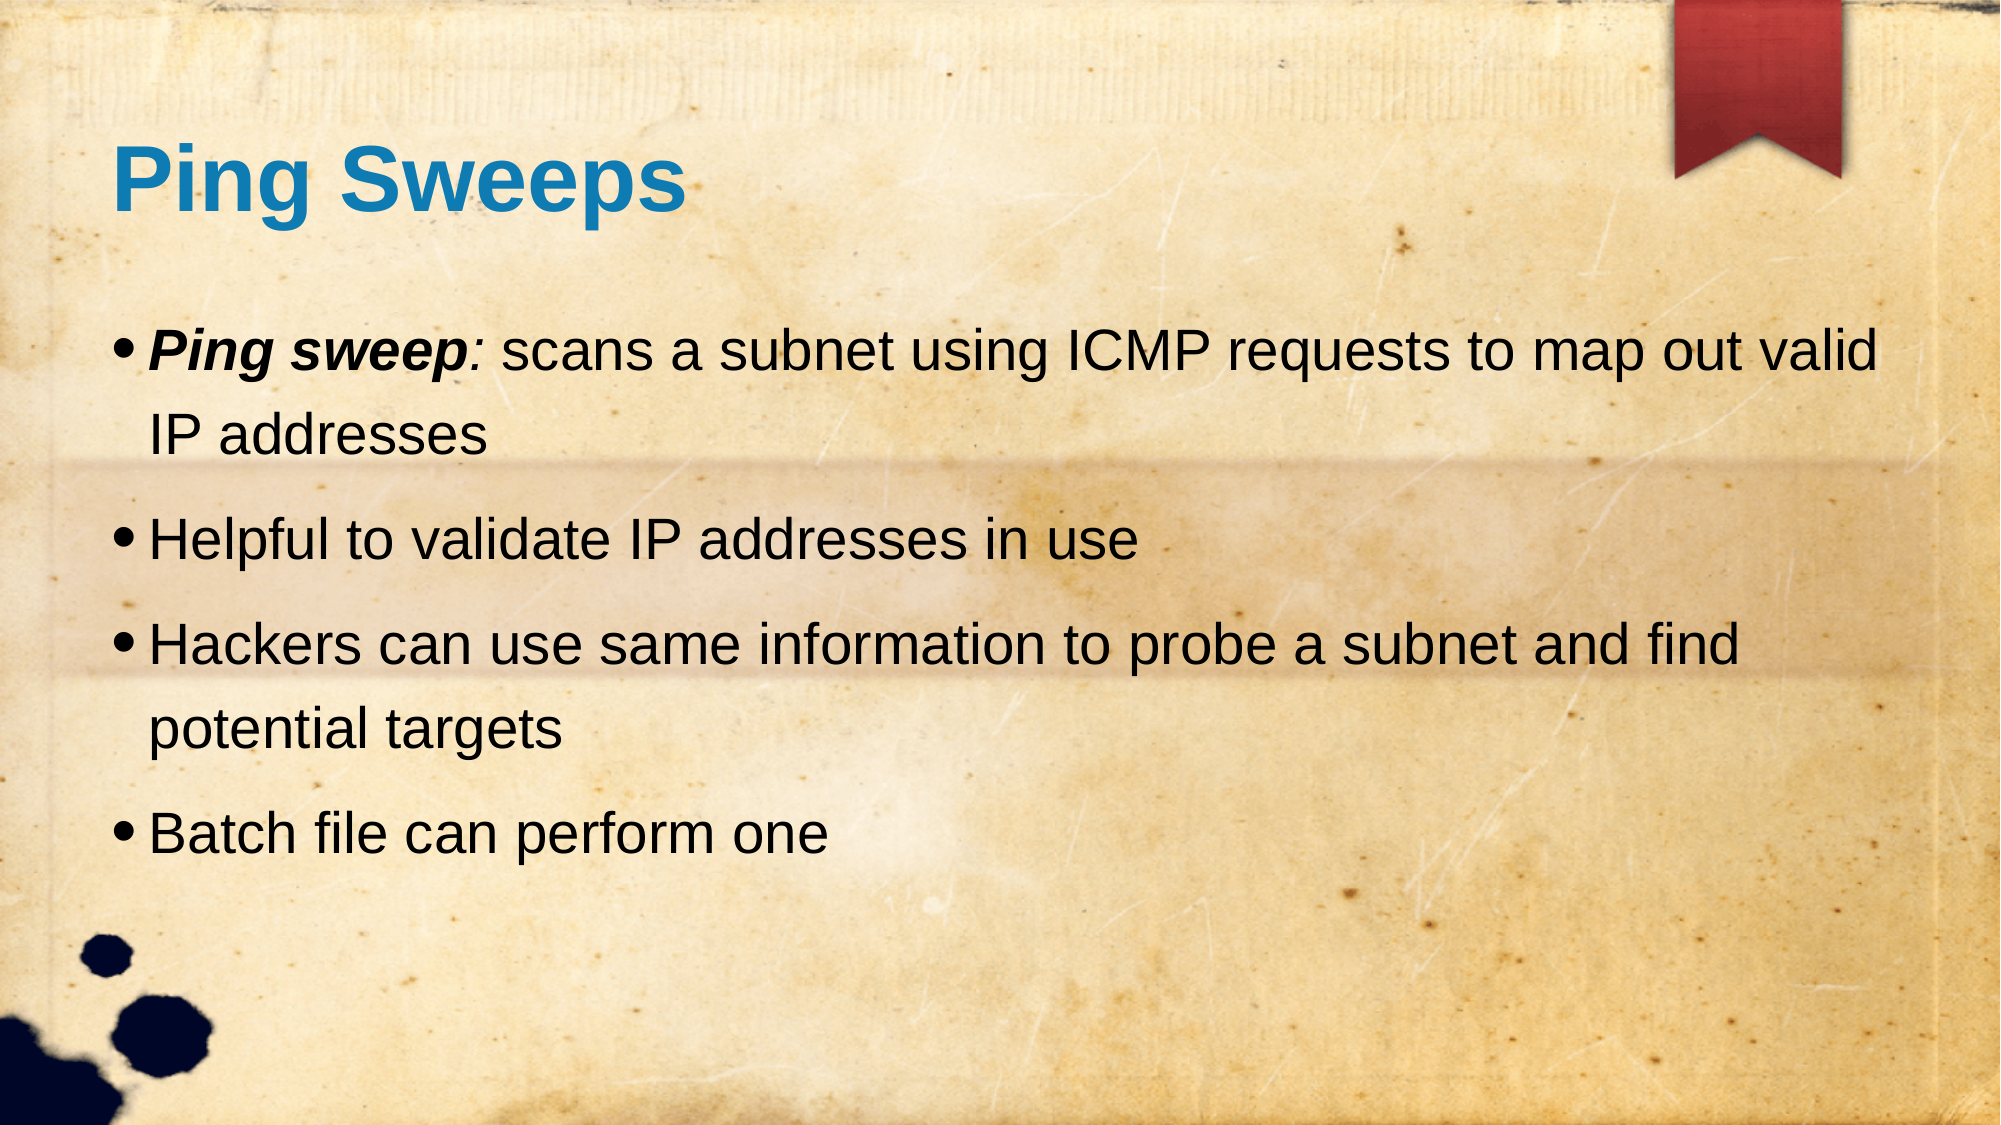

Ping Sweeps
Ping sweep: scans a subnet using ICMP requests to map out valid IP addresses
Helpful to validate IP addresses in use
Hackers can use same information to probe a subnet and find potential targets
Batch file can perform one